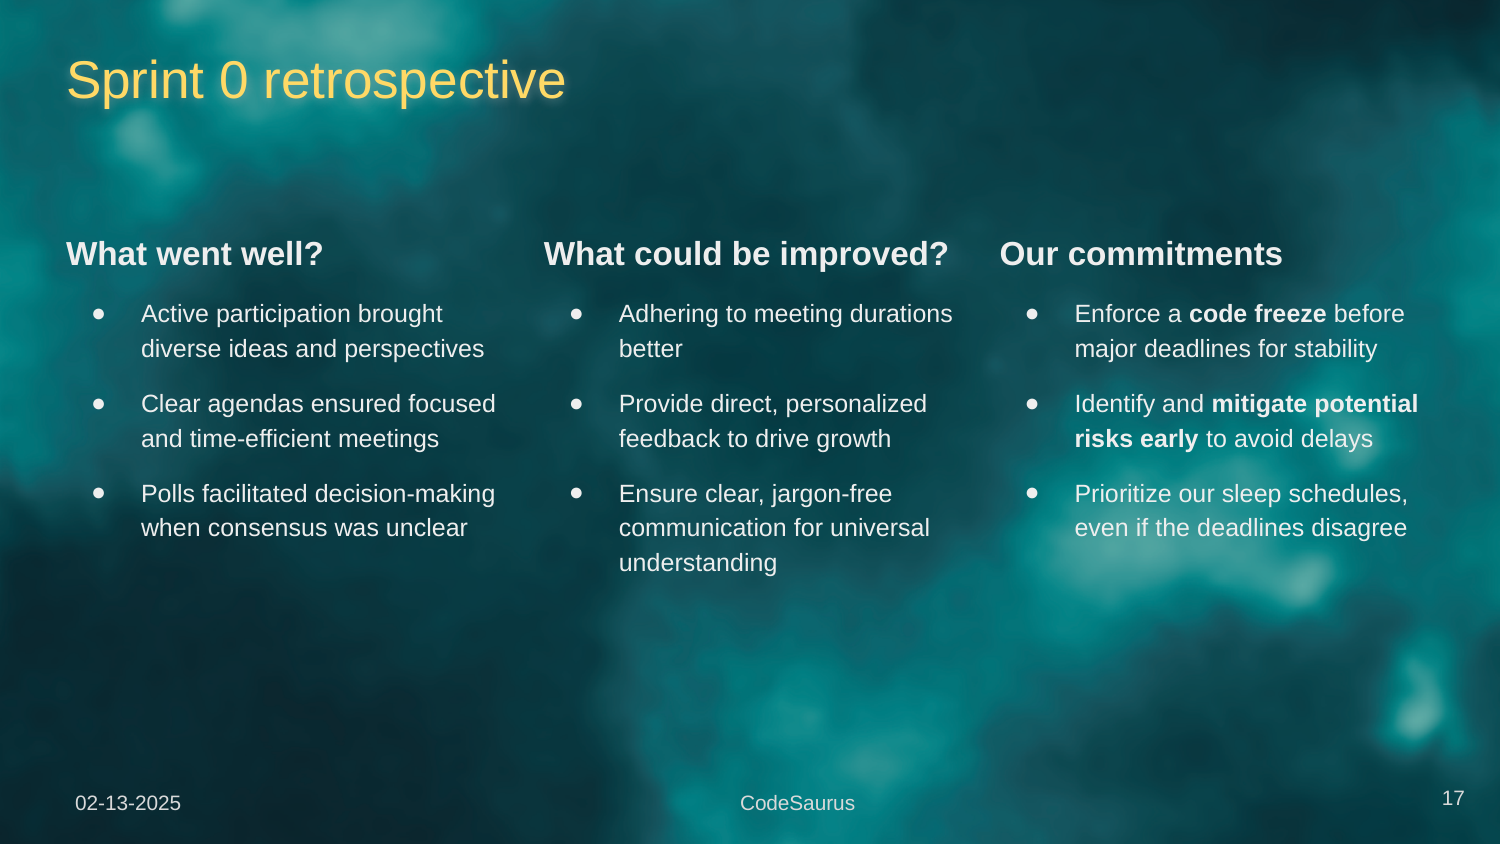

# Sprint 0 retrospective
What went well?
Active participation brought diverse ideas and perspectives
Clear agendas ensured focused and time-efficient meetings
Polls facilitated decision-making when consensus was unclear
What could be improved?
Adhering to meeting durations better
Provide direct, personalized feedback to drive growth
Ensure clear, jargon-free communication for universal understanding
Our commitments
Enforce a code freeze before major deadlines for stability
Identify and mitigate potential risks early to avoid delays
Prioritize our sleep schedules, even if the deadlines disagree
17